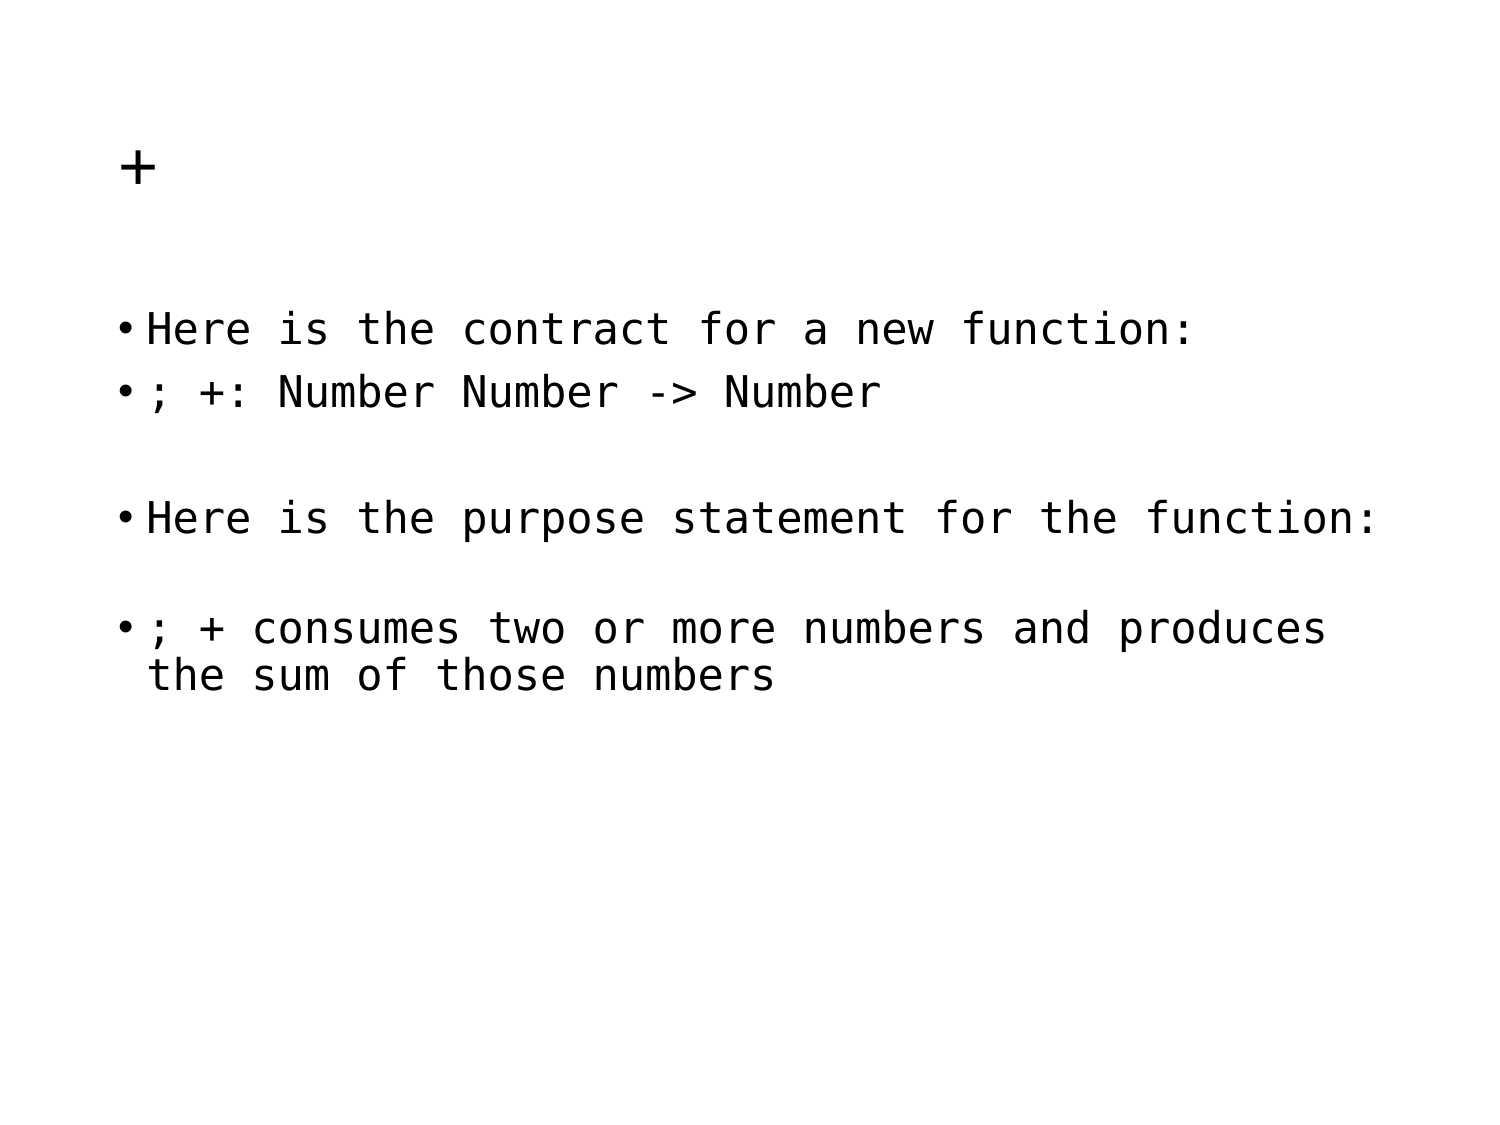

# +
Here is the contract for a new function:
; +: Number Number -> Number

Here is the purpose statement for the function:
; + consumes two or more numbers and produces the sum of those numbers